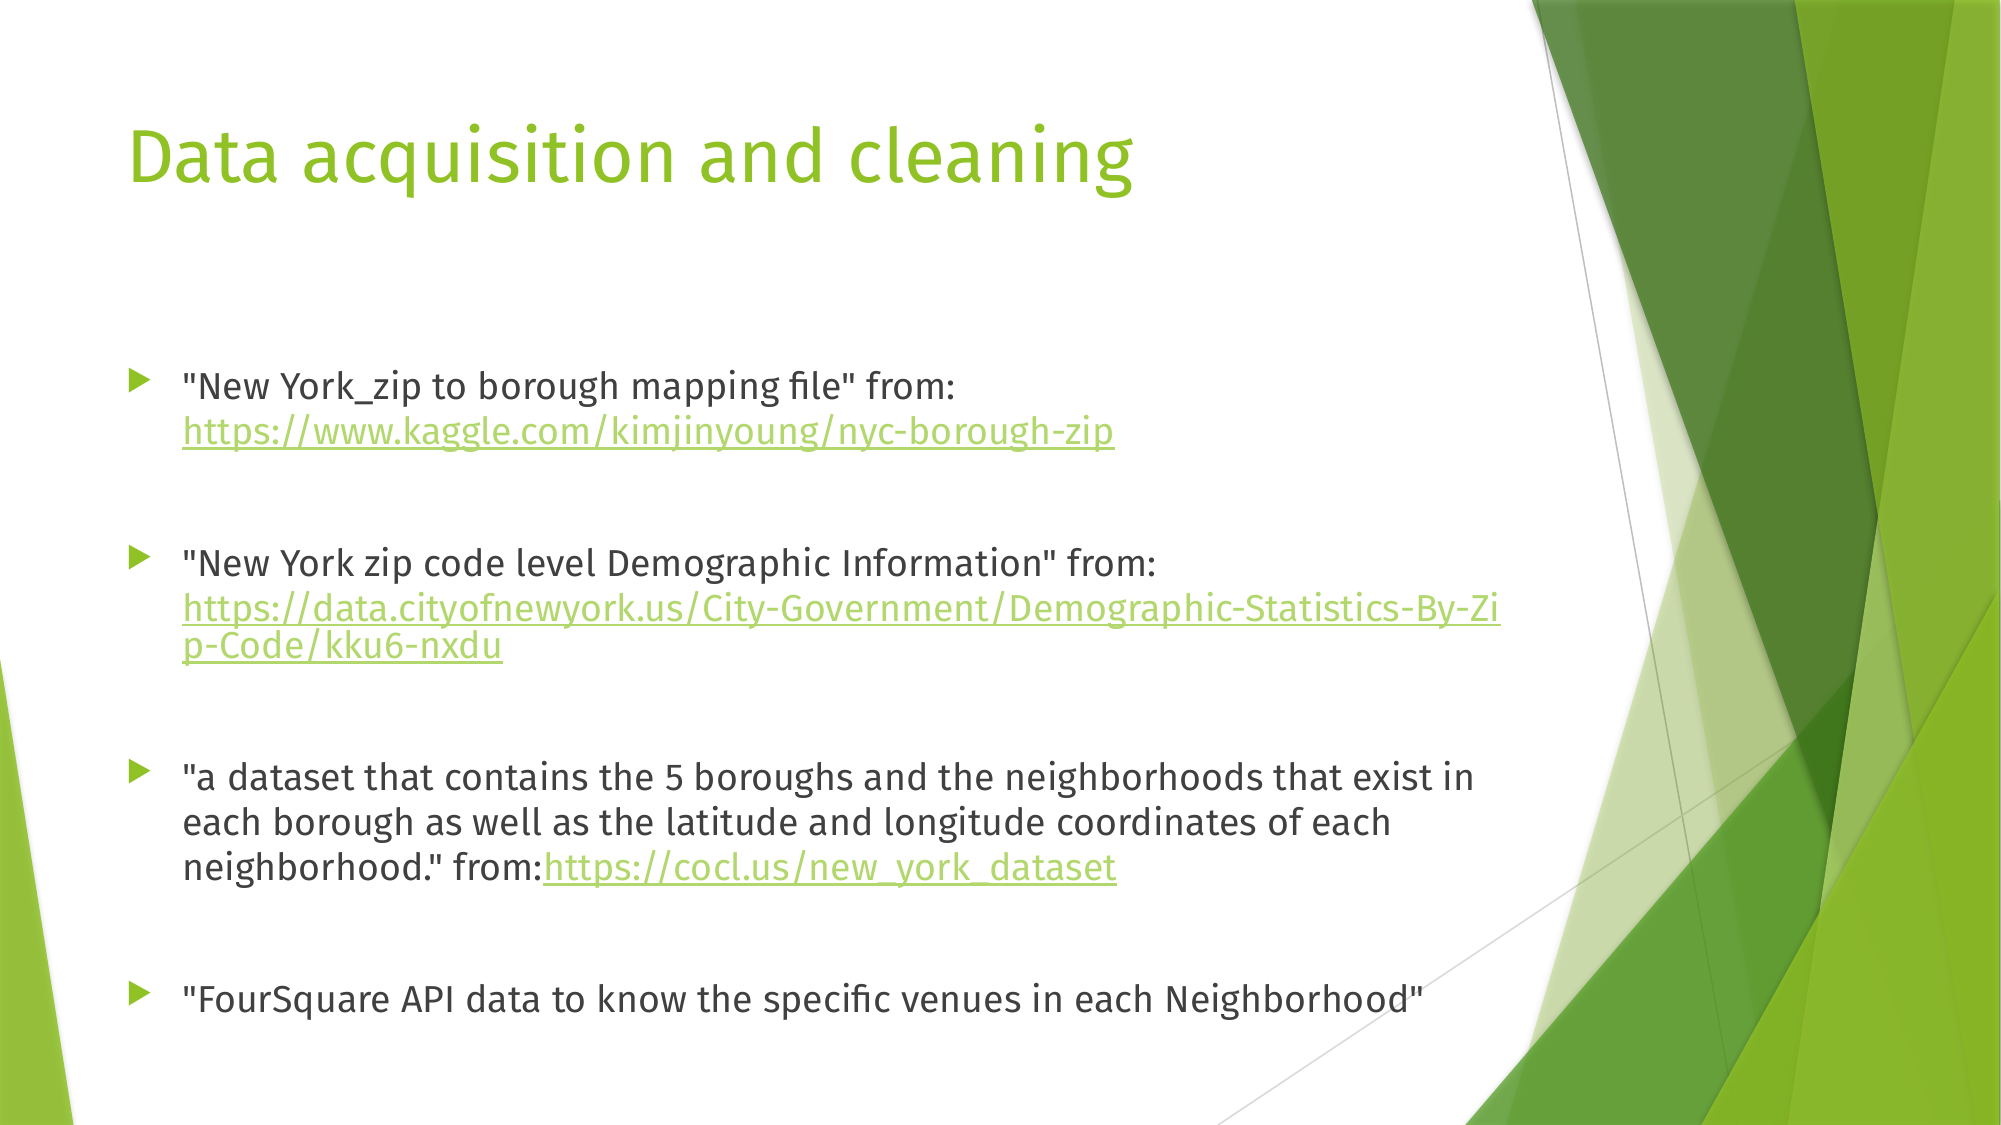

# Data acquisition and cleaning
"New York_zip to borough mapping file" from:https://www.kaggle.com/kimjinyoung/nyc-borough-zip

"New York zip code level Demographic Information" from: https://data.cityofnewyork.us/City-Government/Demographic-Statistics-By-Zip-Code/kku6-nxdu

"a dataset that contains the 5 boroughs and the neighborhoods that exist in each borough as well as the latitude and longitude coordinates of each neighborhood." from:https://cocl.us/new_york_dataset

"FourSquare API data to know the specific venues in each Neighborhood"